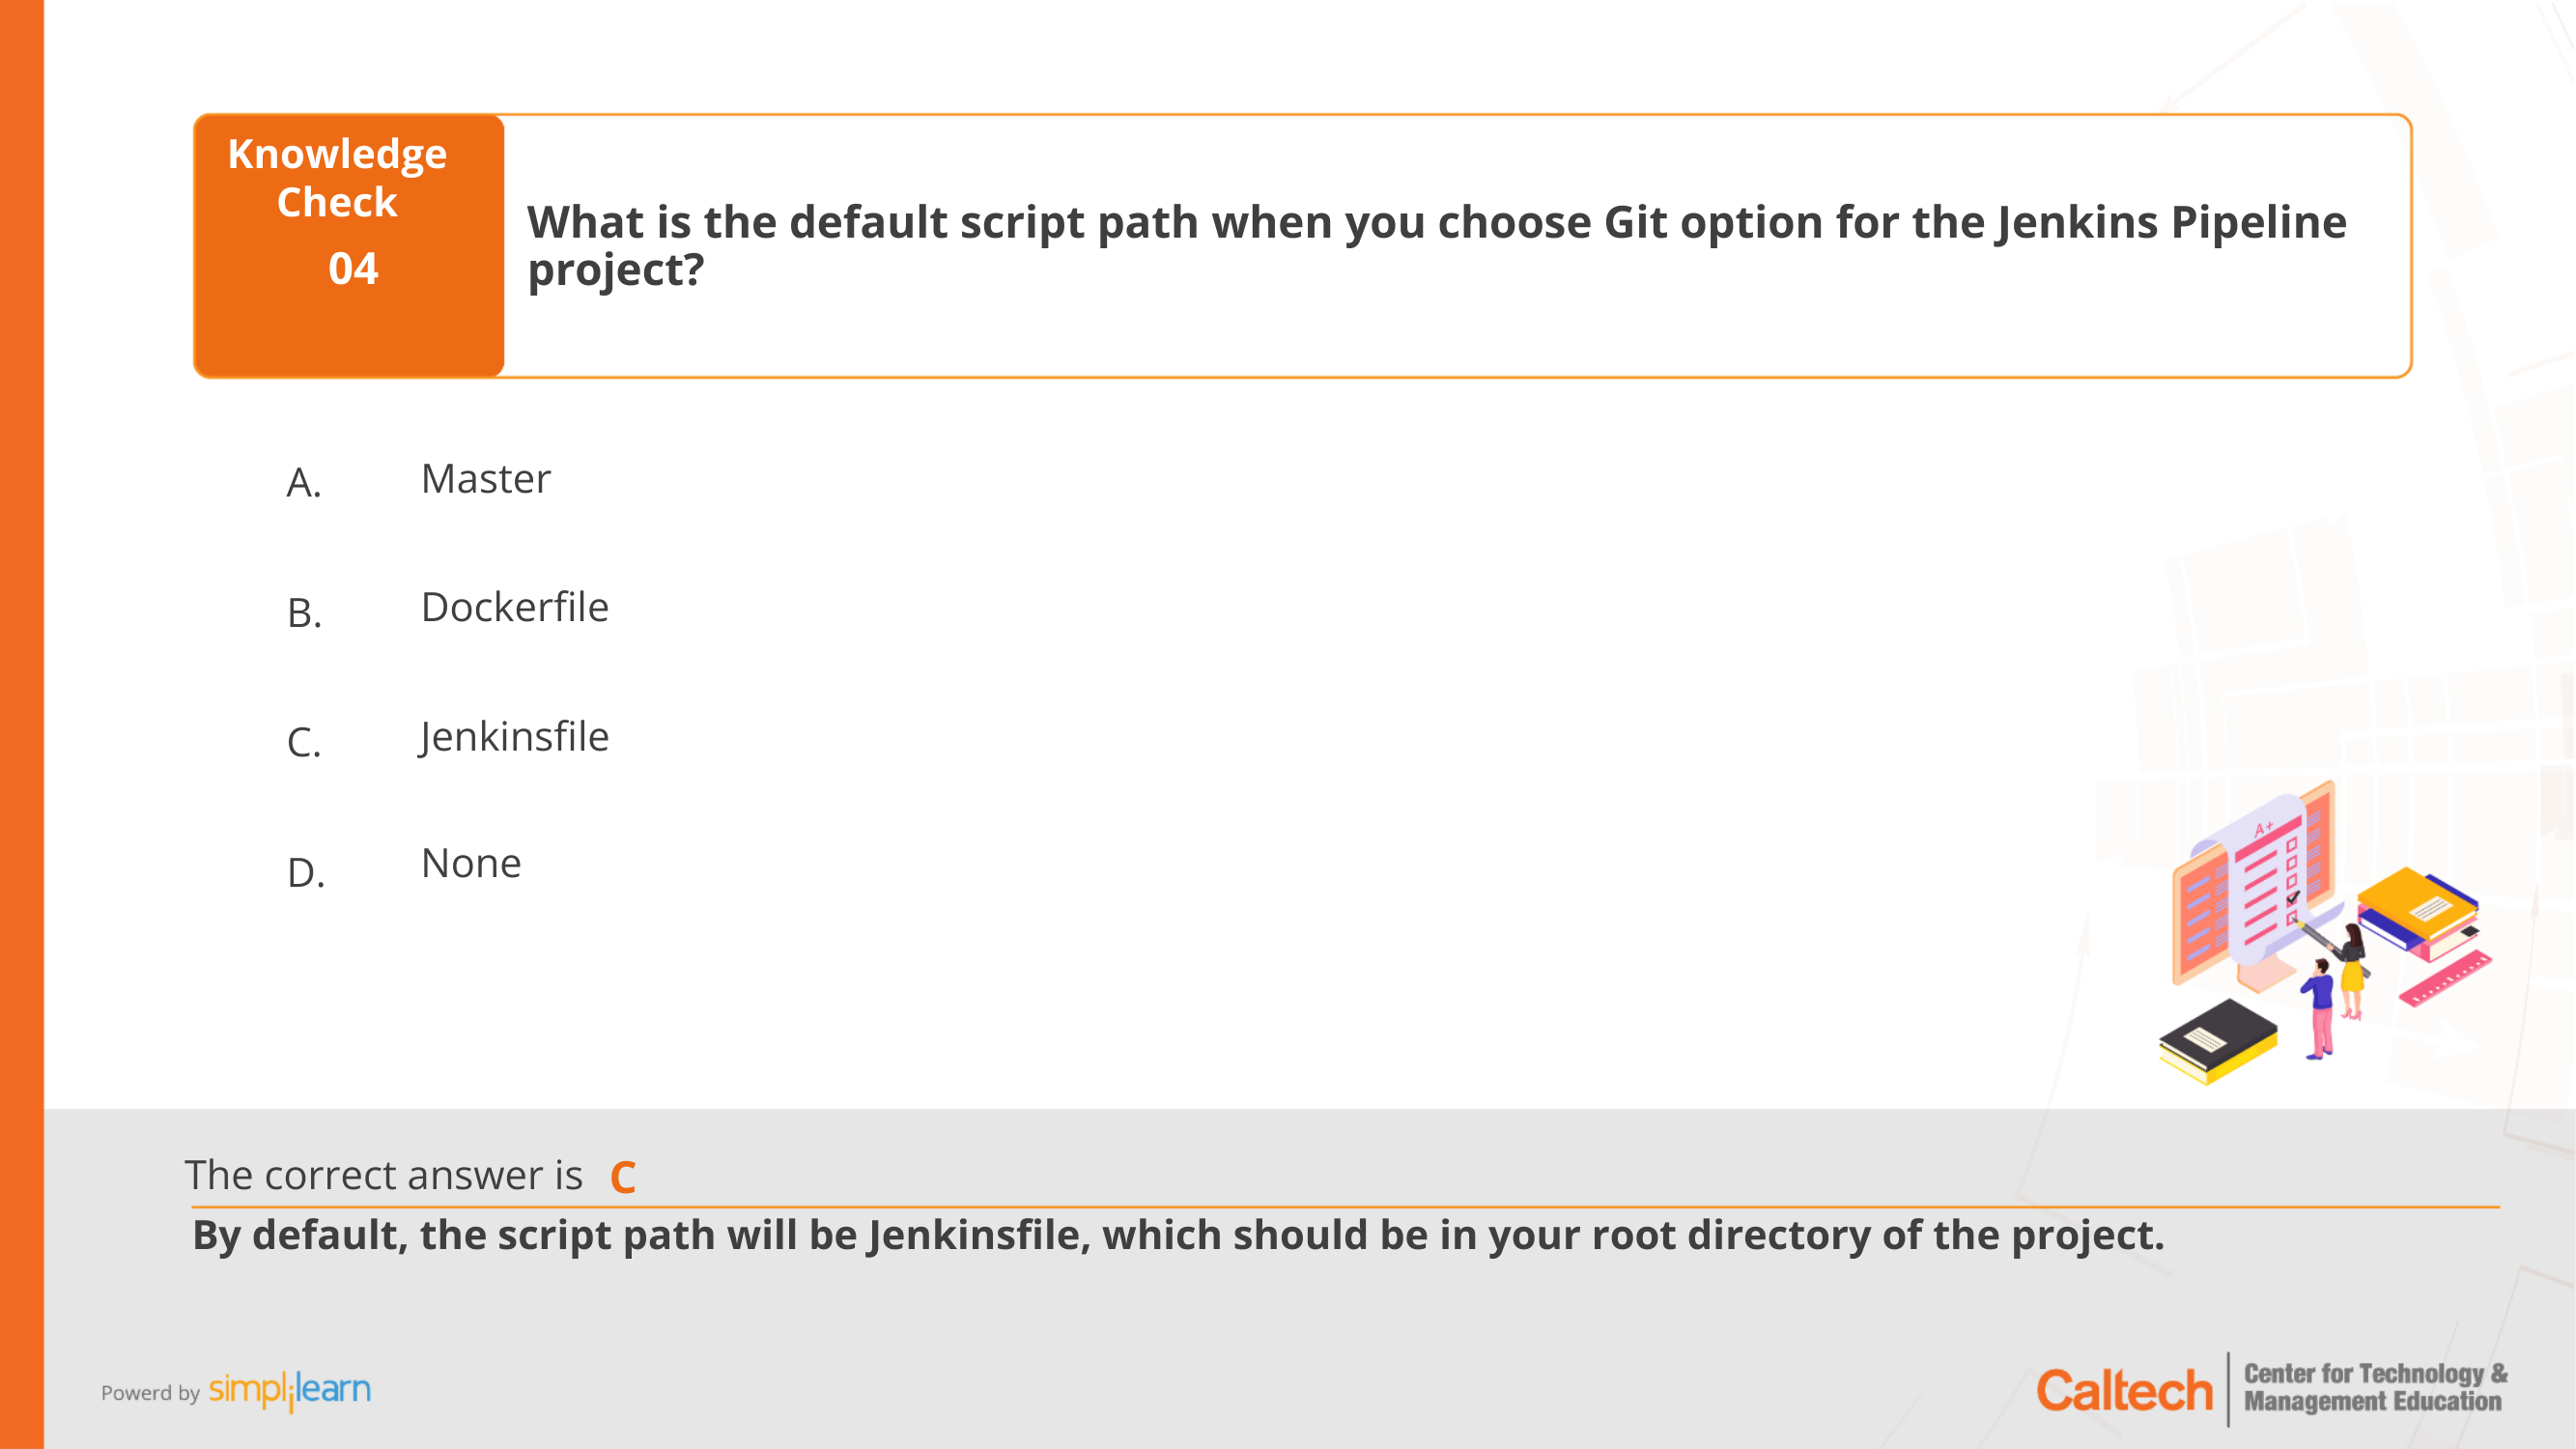

What is the default script path when you choose Git option for the Jenkins Pipeline project?
04
Master
Dockerfile
Jenkinsfile
None
C
By default, the script path will be Jenkinsfile, which should be in your root directory of the project.